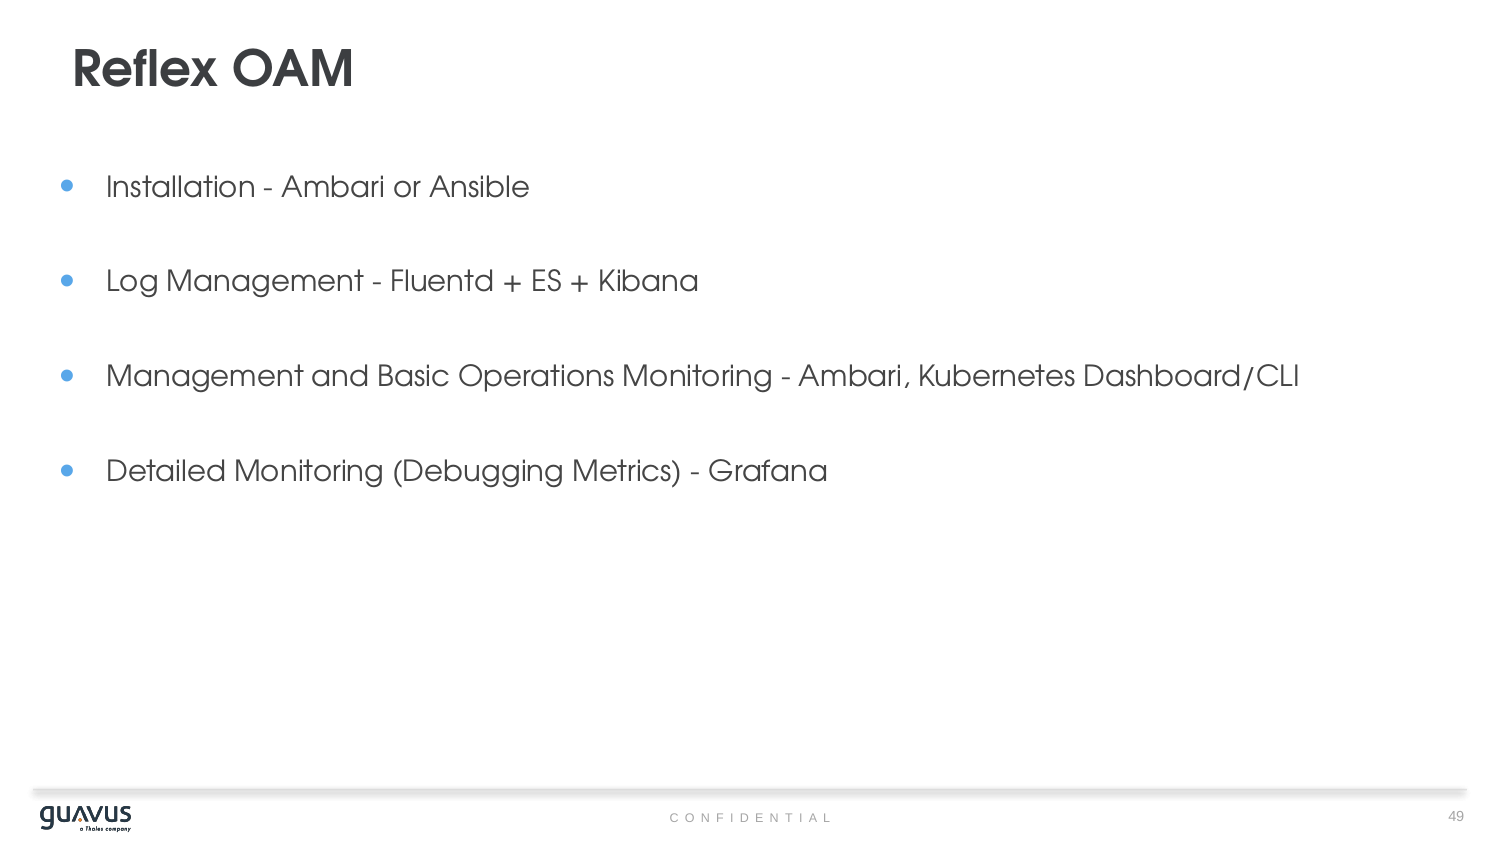

# Reflex OAM
Installation - Ambari or Ansible

Log Management - Fluentd + ES + Kibana

Management and Basic Operations Monitoring - Ambari, Kubernetes Dashboard/CLI

Detailed Monitoring (Debugging Metrics) - Grafana